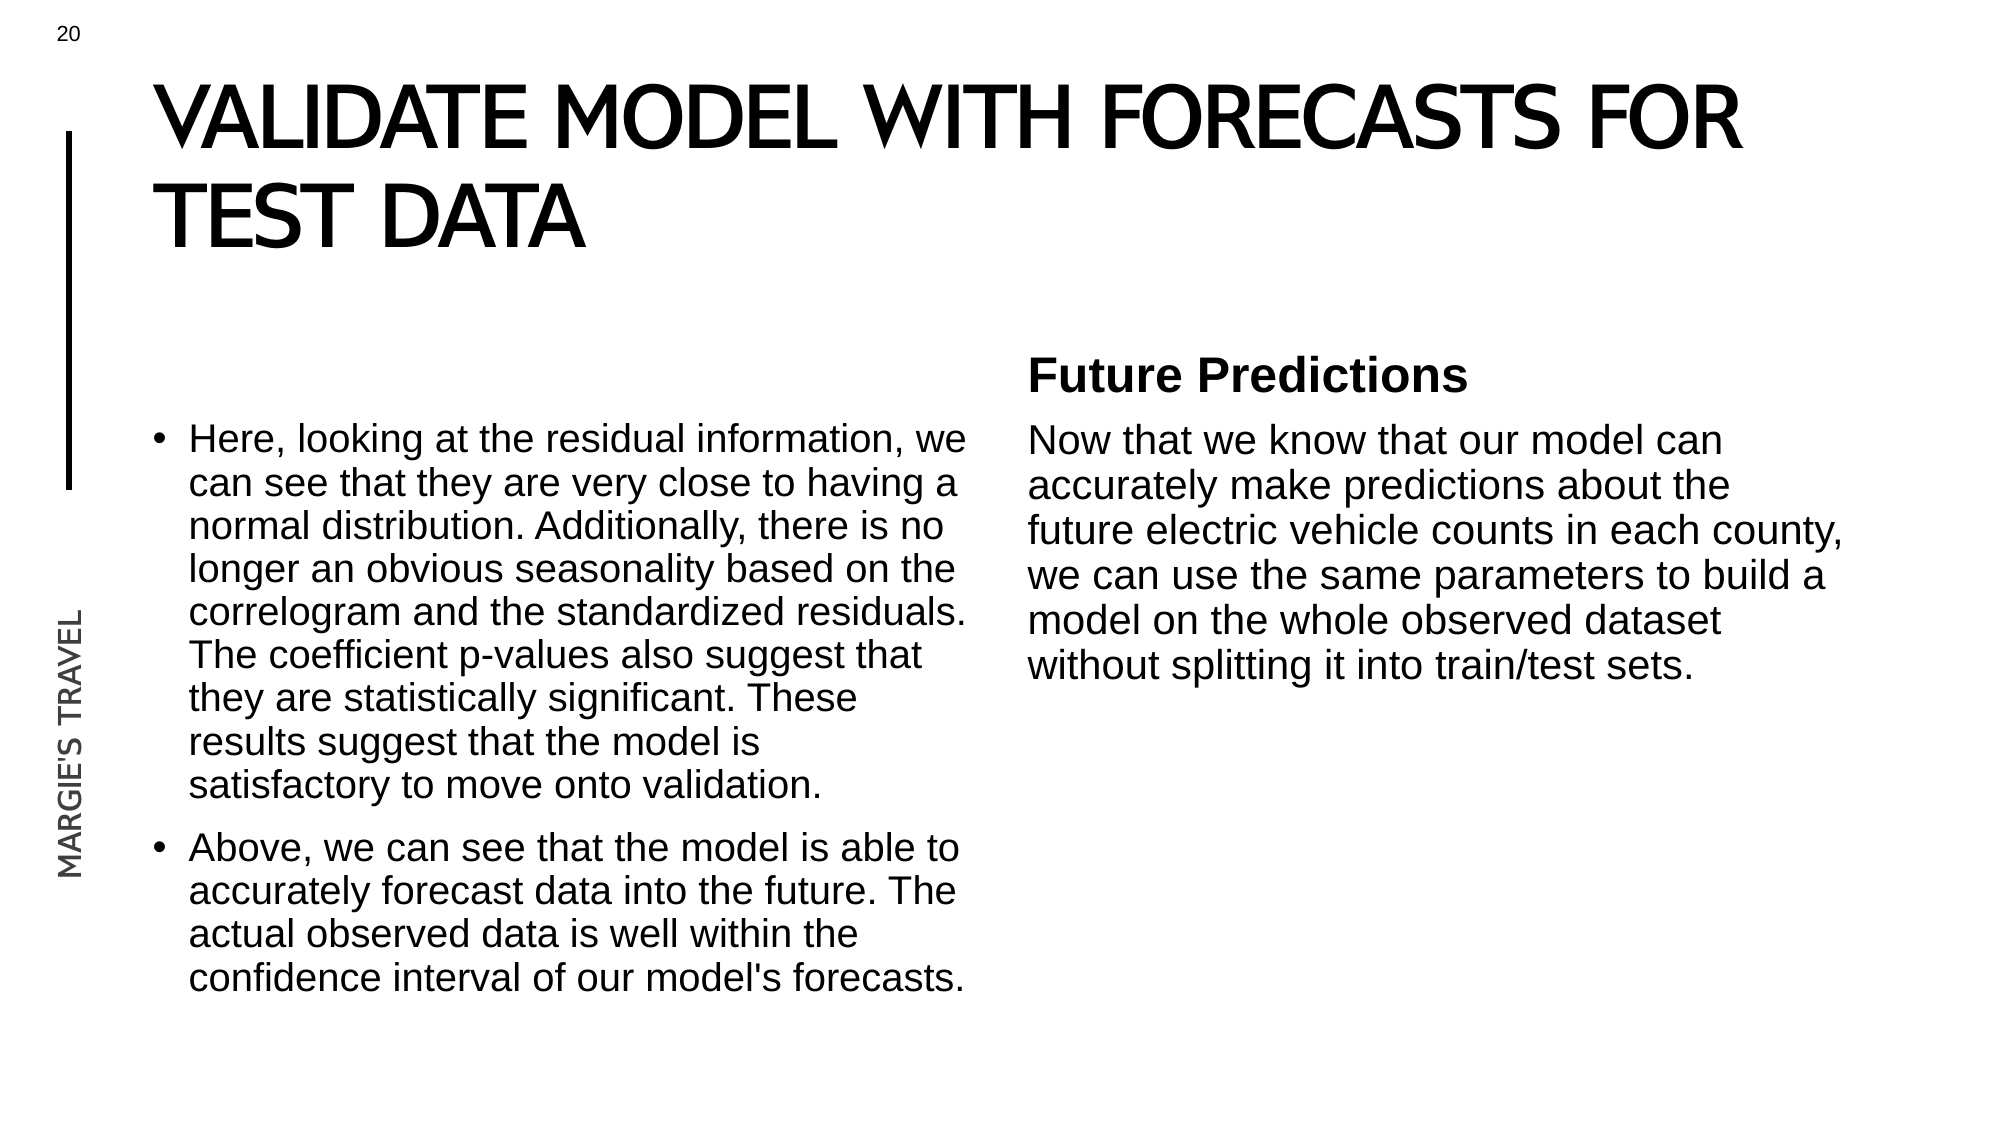

# Validate Model with Forecasts for Test Data
Future Predictions
Here, looking at the residual information, we can see that they are very close to having a normal distribution. Additionally, there is no longer an obvious seasonality based on the correlogram and the standardized residuals. The coefficient p-values also suggest that they are statistically significant. These results suggest that the model is satisfactory to move onto validation.
Above, we can see that the model is able to accurately forecast data into the future. The actual observed data is well within the confidence interval of our model's forecasts.
Now that we know that our model can accurately make predictions about the future electric vehicle counts in each county, we can use the same parameters to build a model on the whole observed dataset without splitting it into train/test sets.
Margie's Travel